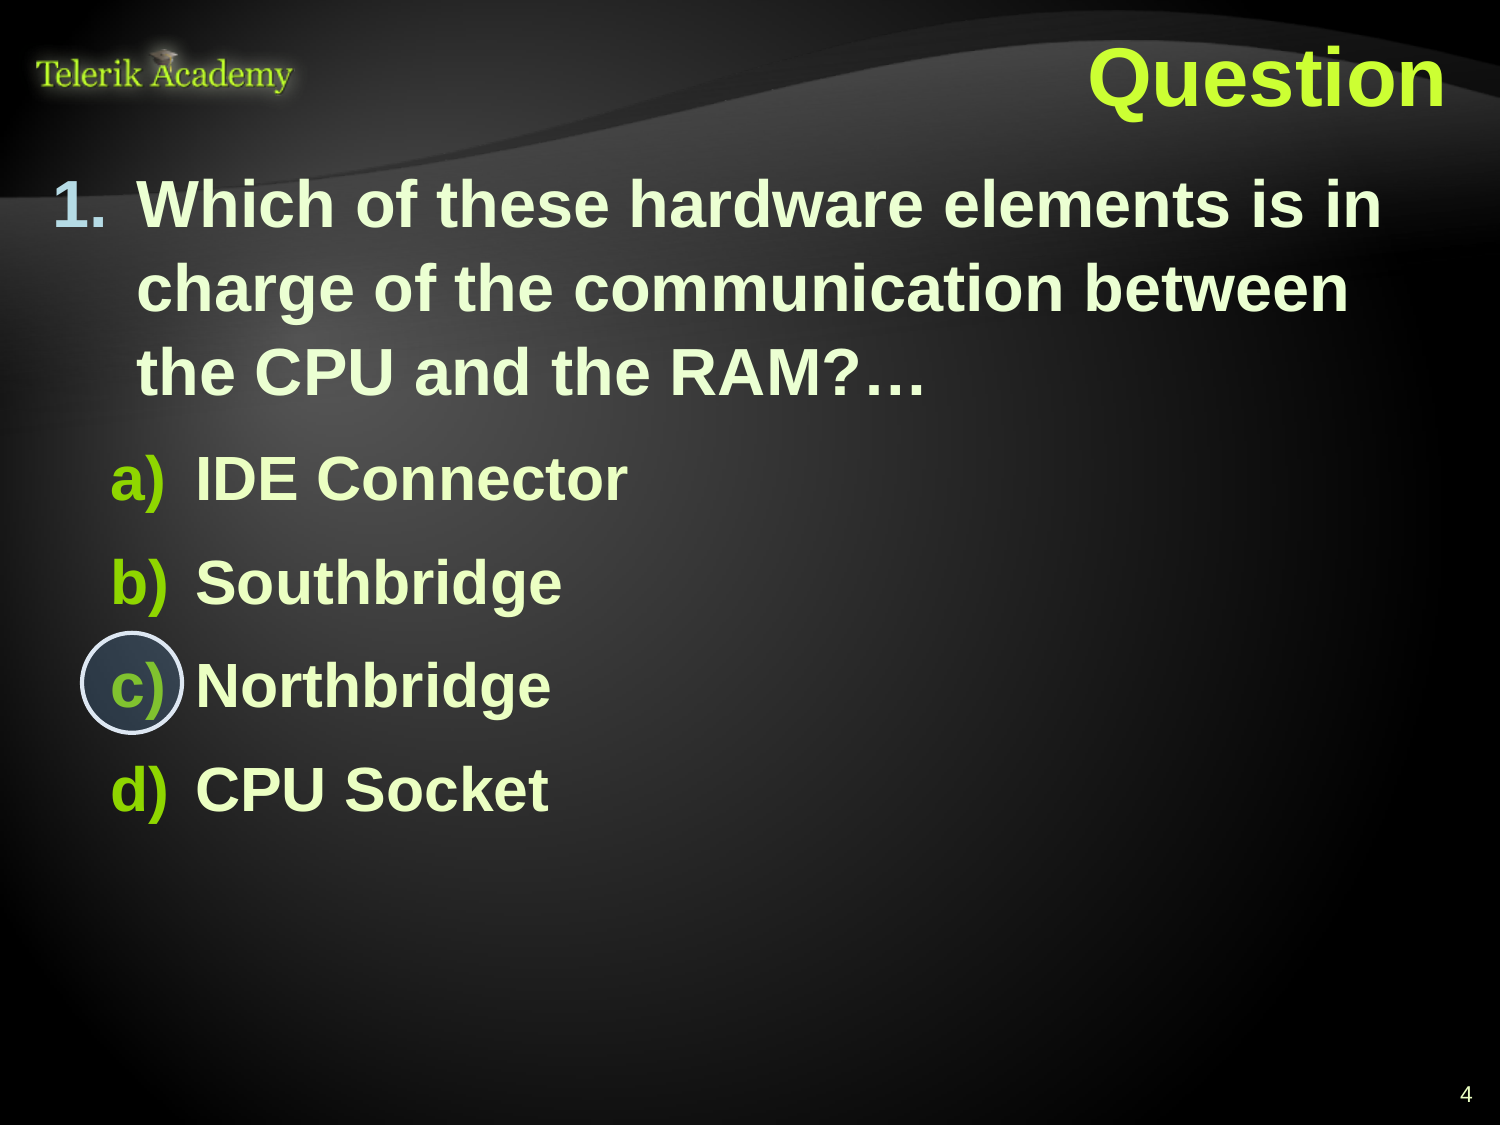

# Question
Which of these hardware elements is in charge of the communication between the CPU and the RAM?…
IDE Connector
Southbridge
Northbridge
CPU Socket

4